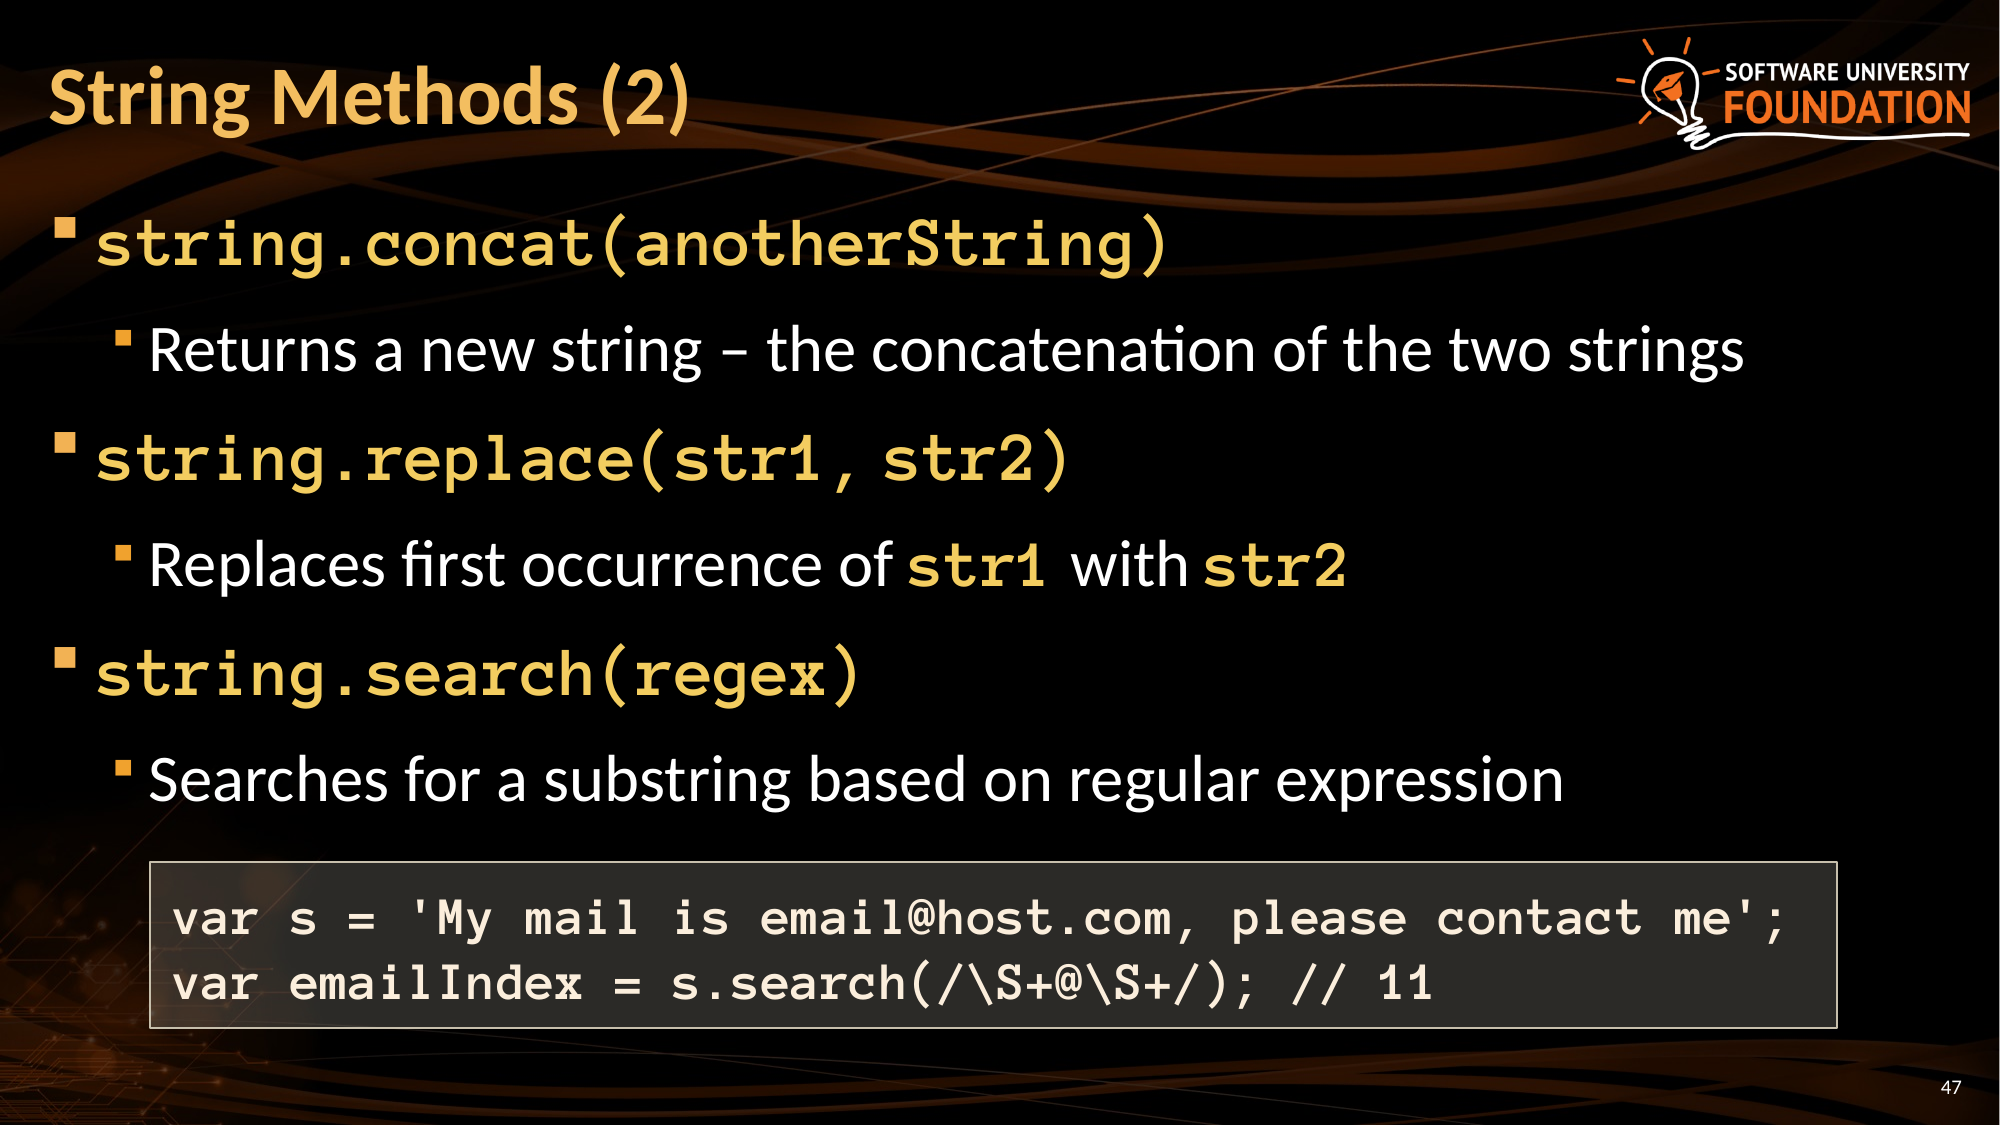

# String Methods (2)
string.concat(anotherString)
Returns a new string – the concatenation of the two strings
string.replace(str1, str2)
Replaces first occurrence of str1 with str2
string.search(regex)
Searches for a substring based on regular expression
var s = 'My mail is email@host.com, please contact me';
var emailIndex = s.search(/\S+@\S+/); // 11
47